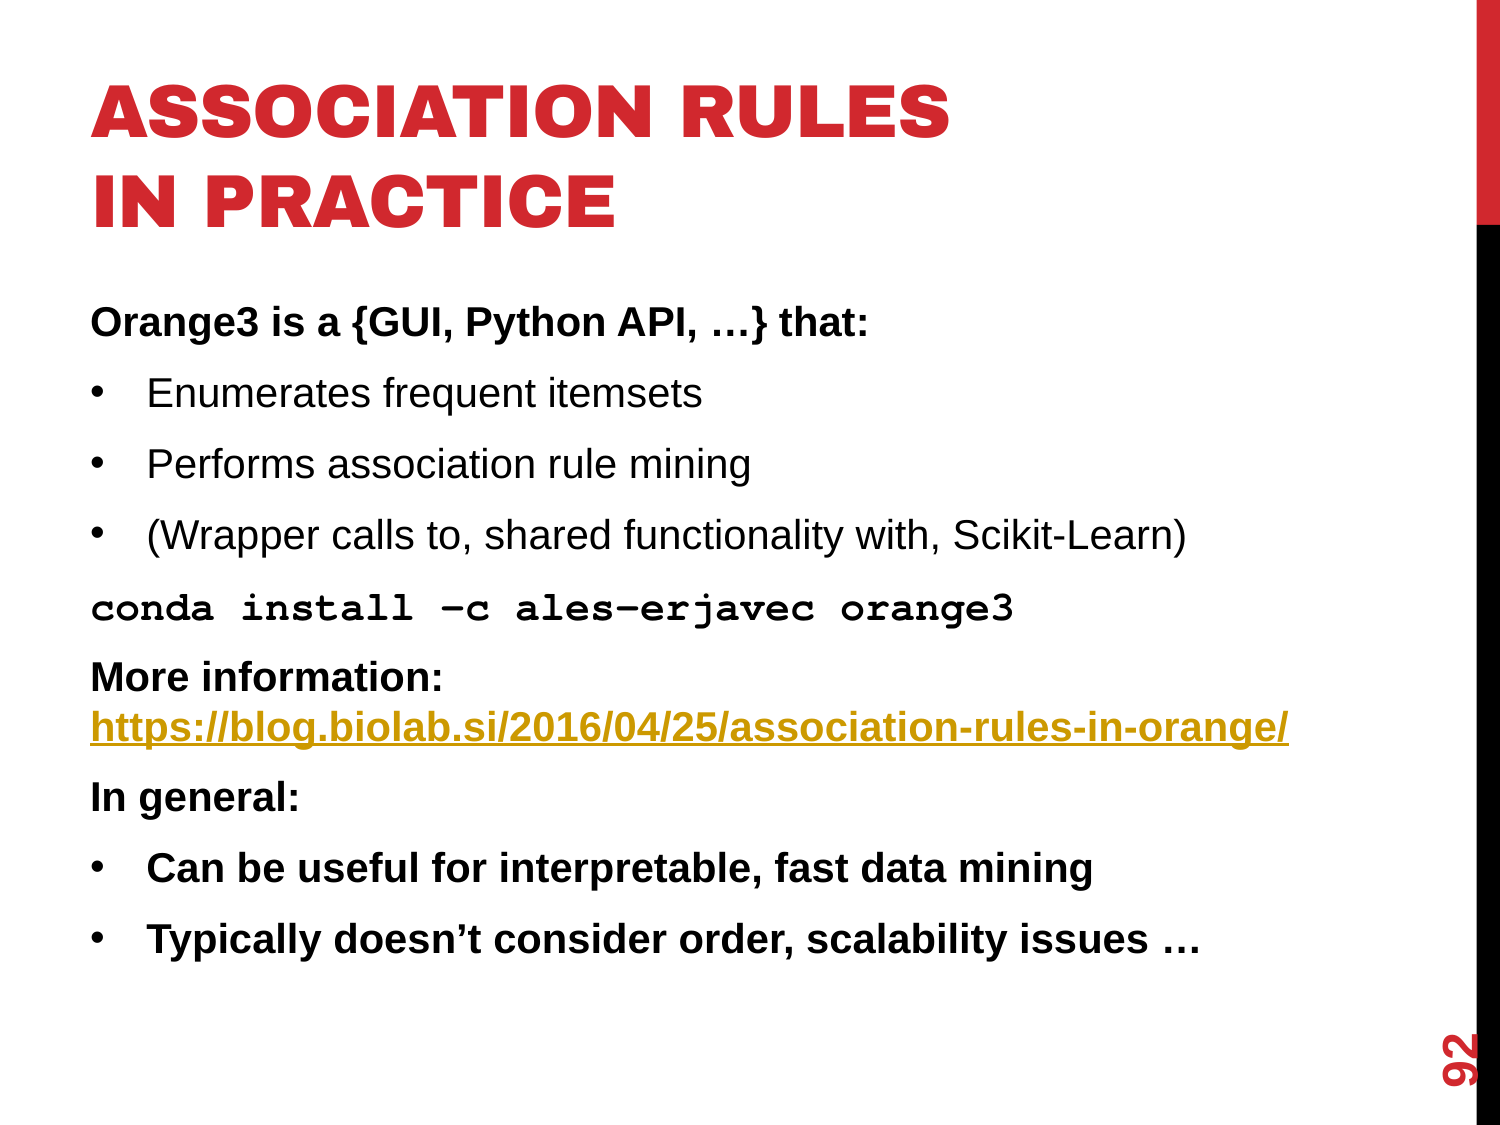

# Association Rules in Practice
Orange3 is a {GUI, Python API, …} that:
Enumerates frequent itemsets
Performs association rule mining
(Wrapper calls to, shared functionality with, Scikit-Learn)
conda install –c ales-erjavec orange3
More information: https://blog.biolab.si/2016/04/25/association-rules-in-orange/
In general:
Can be useful for interpretable, fast data mining
Typically doesn’t consider order, scalability issues …

92